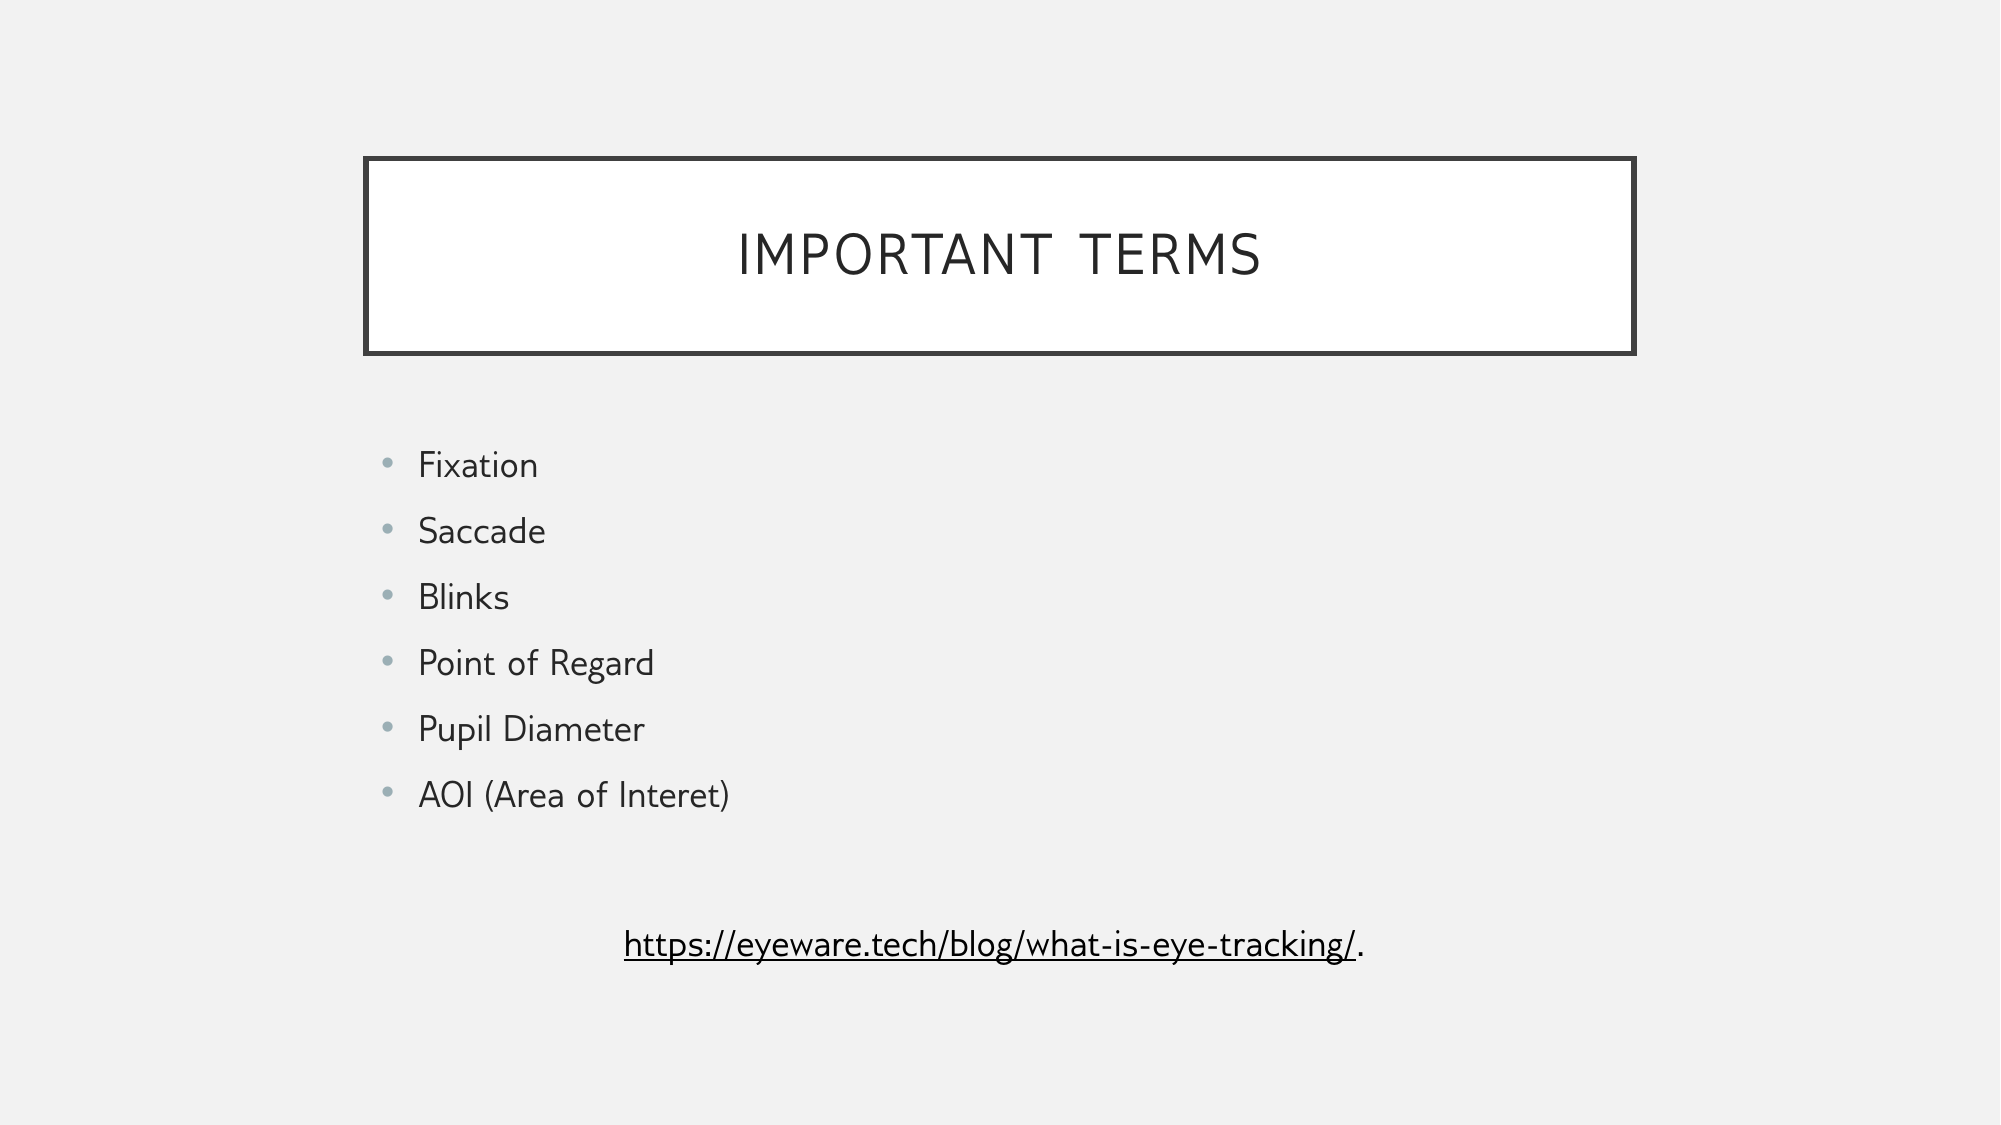

# Important terms
Fixation
Saccade
Blinks
Point of Regard
Pupil Diameter
AOI (Area of Interet)
https://eyeware.tech/blog/what-is-eye-tracking/.